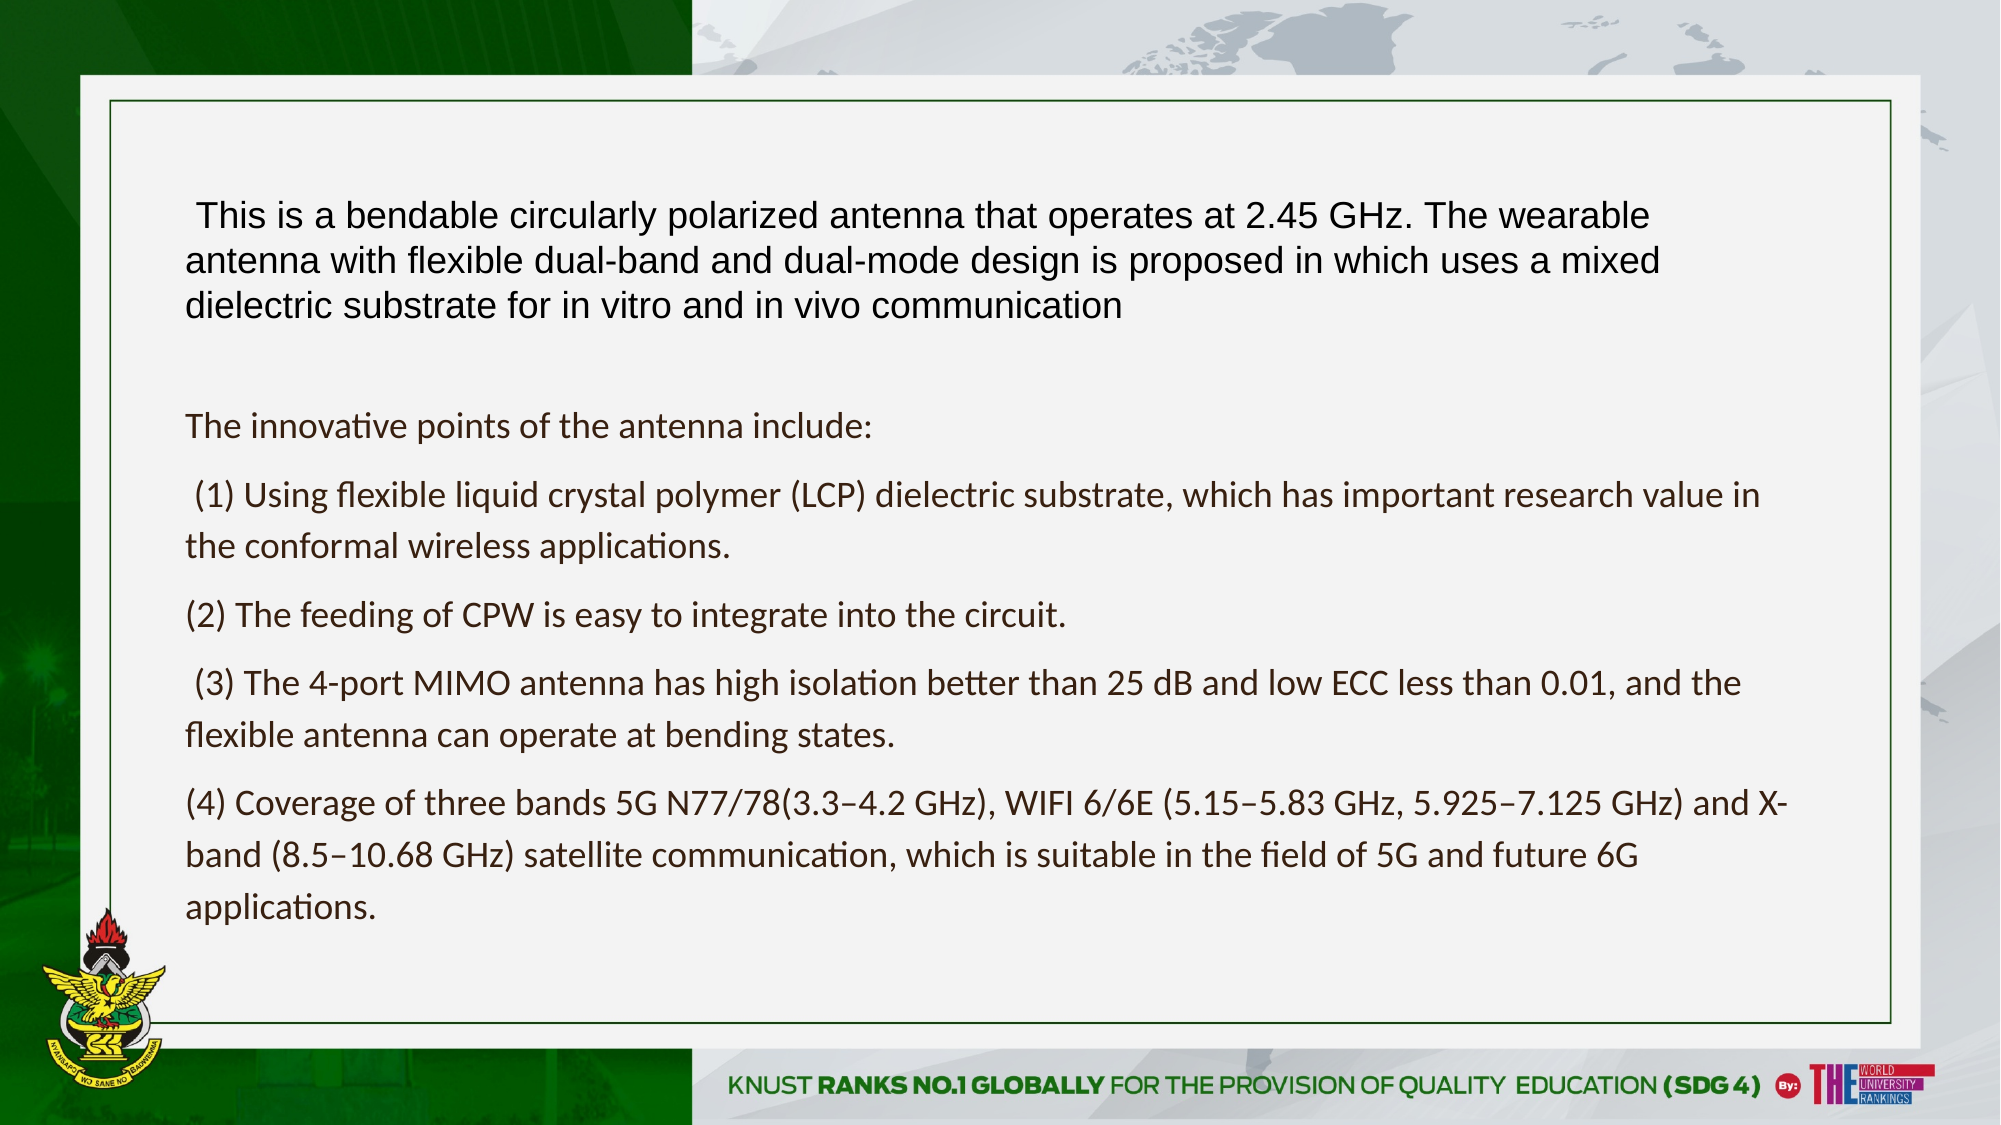

This is a bendable circularly polarized antenna that operates at 2.45 GHz. The wearable antenna with flexible dual-band and dual-mode design is proposed in which uses a mixed dielectric substrate for in vitro and in vivo communication

The innovative points of the antenna include:
 (1) Using flexible liquid crystal polymer (LCP) dielectric substrate, which has important research value in the conformal wireless applications.
(2) The feeding of CPW is easy to integrate into the circuit.
 (3) The 4-port MIMO antenna has high isolation better than 25 dB and low ECC less than 0.01, and the flexible antenna can operate at bending states.
(4) Coverage of three bands 5G N77/78(3.3–4.2 GHz), WIFI 6/6E (5.15–5.83 GHz, 5.925–7.125 GHz) and X-band (8.5–10.68 GHz) satellite communication, which is suitable in the field of 5G and future 6G applications.